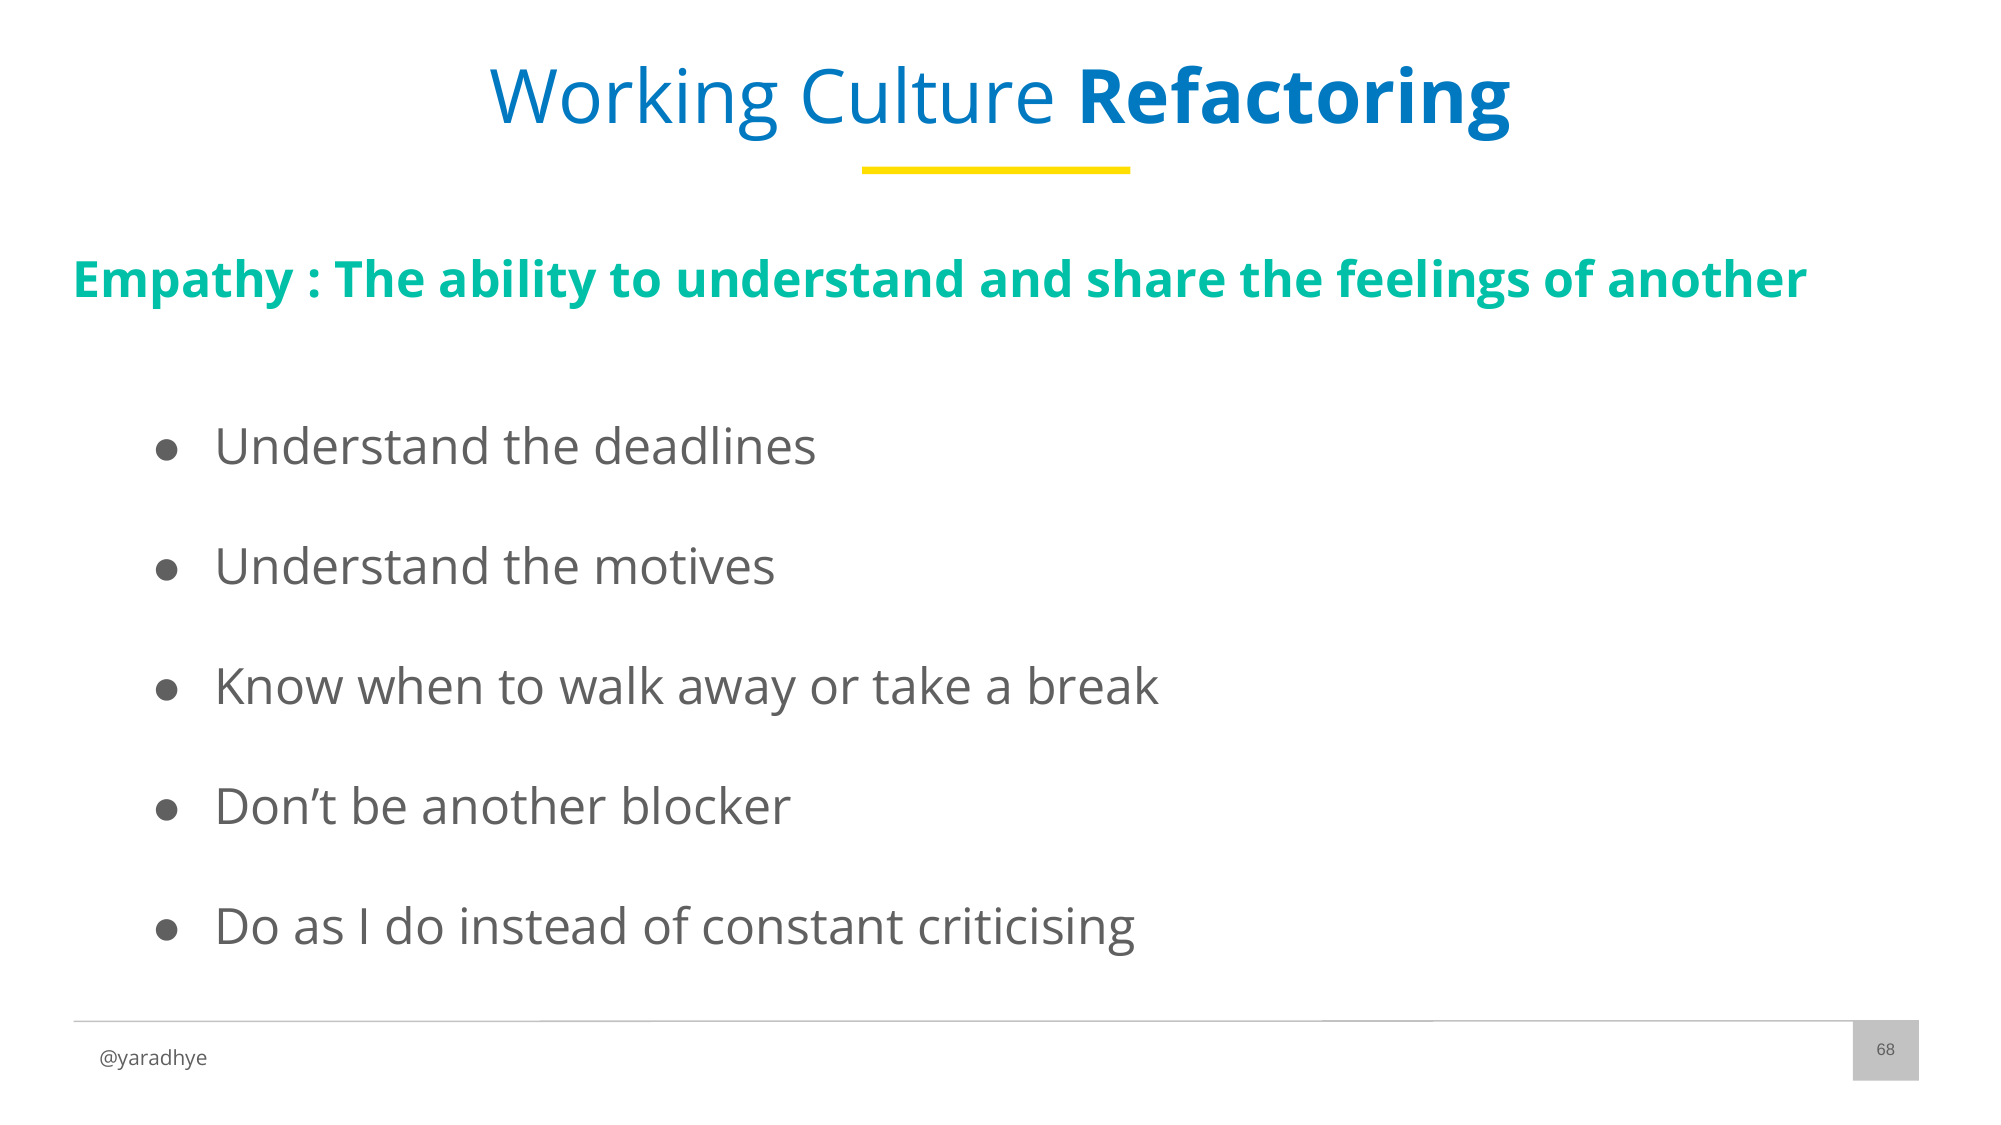

# Working Culture Refactoring
Empathy : The ability to understand and share the feelings of another
Understand the deadlines
Understand the motives
Know when to walk away or take a break
Don’t be another blocker
Do as I do instead of constant criticising